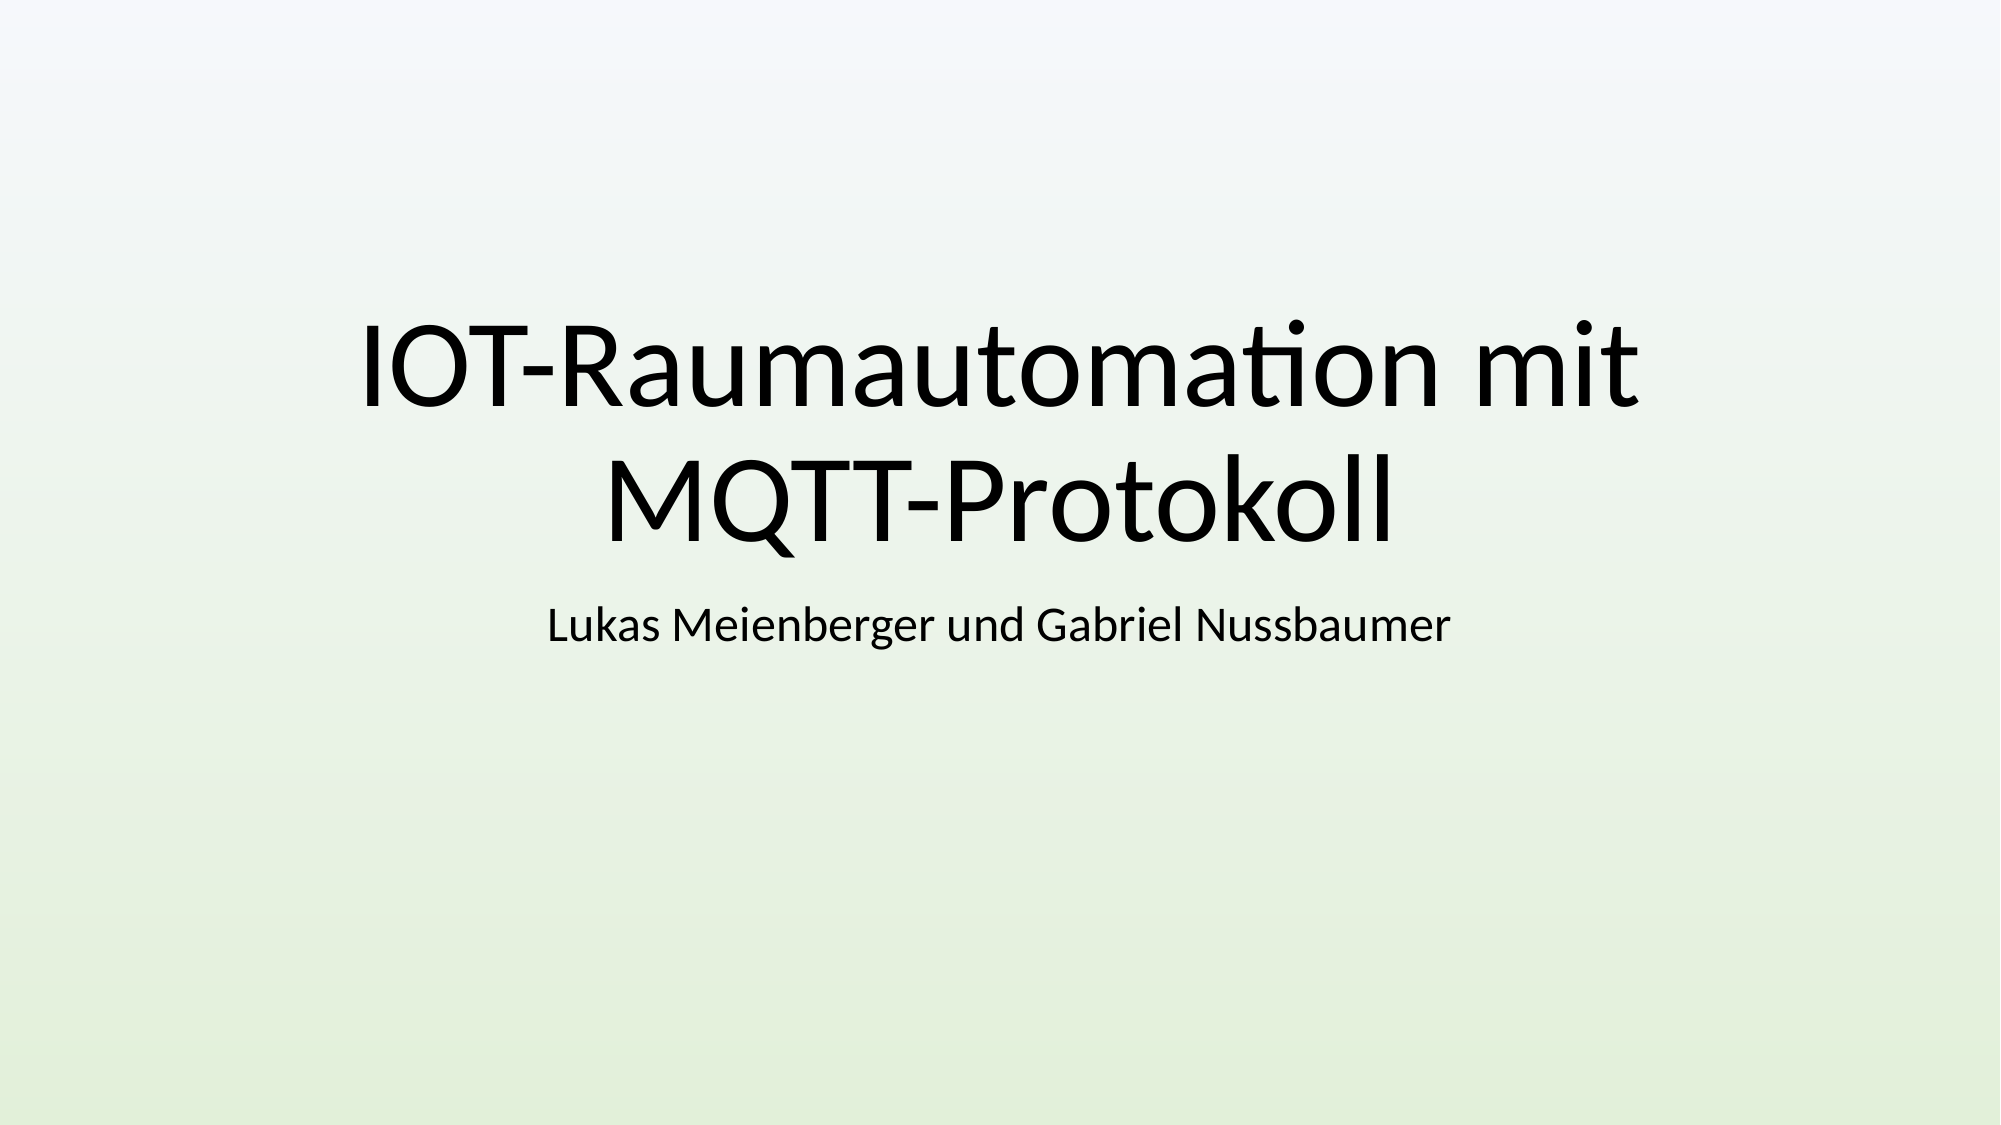

# IOT-Raumautomation mit MQTT-Protokoll
Lukas Meienberger und Gabriel Nussbaumer